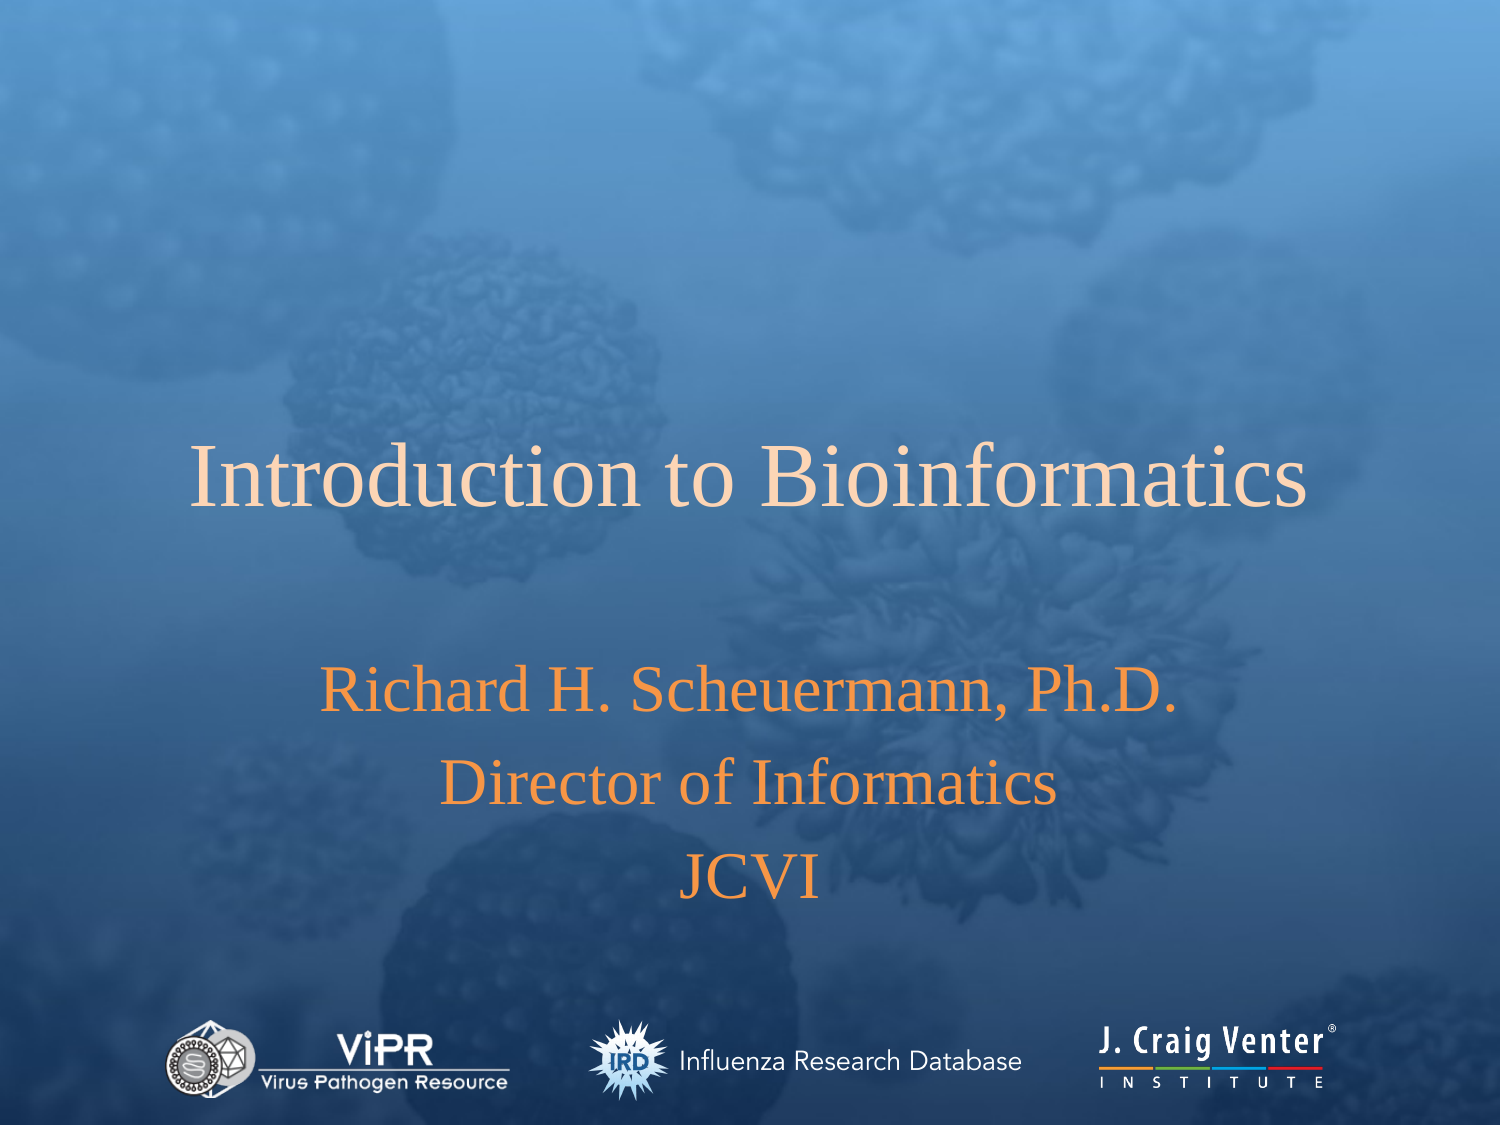

# Introduction to Bioinformatics
Richard H. Scheuermann, Ph.D.
Director of Informatics
JCVI